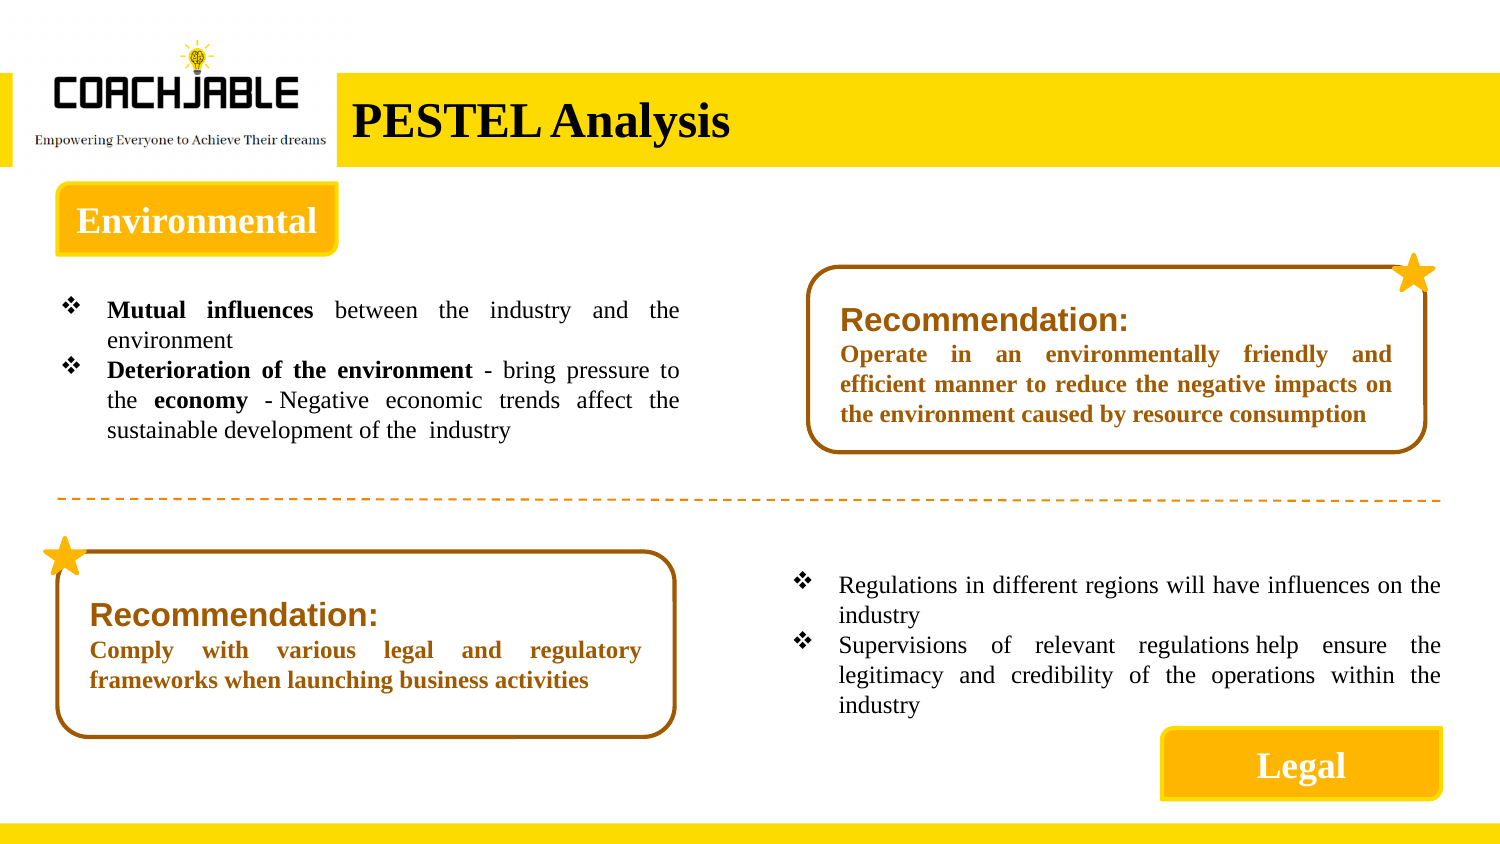

# PESTEL Analysis
Environmental

Mutual influences between the industry and the environment
Deterioration of the environment - bring pressure to the economy - Negative economic trends affect the sustainable development of the  industry
Recommendation:
Operate in an environmentally friendly and efficient manner to reduce the negative impacts on the environment caused by resource consumption

Regulations in different regions will have influences on the industry
Supervisions of relevant regulations help ensure the legitimacy and credibility of the operations within the industry
Recommendation:
Comply with various legal and regulatory frameworks when launching business activities

Legal